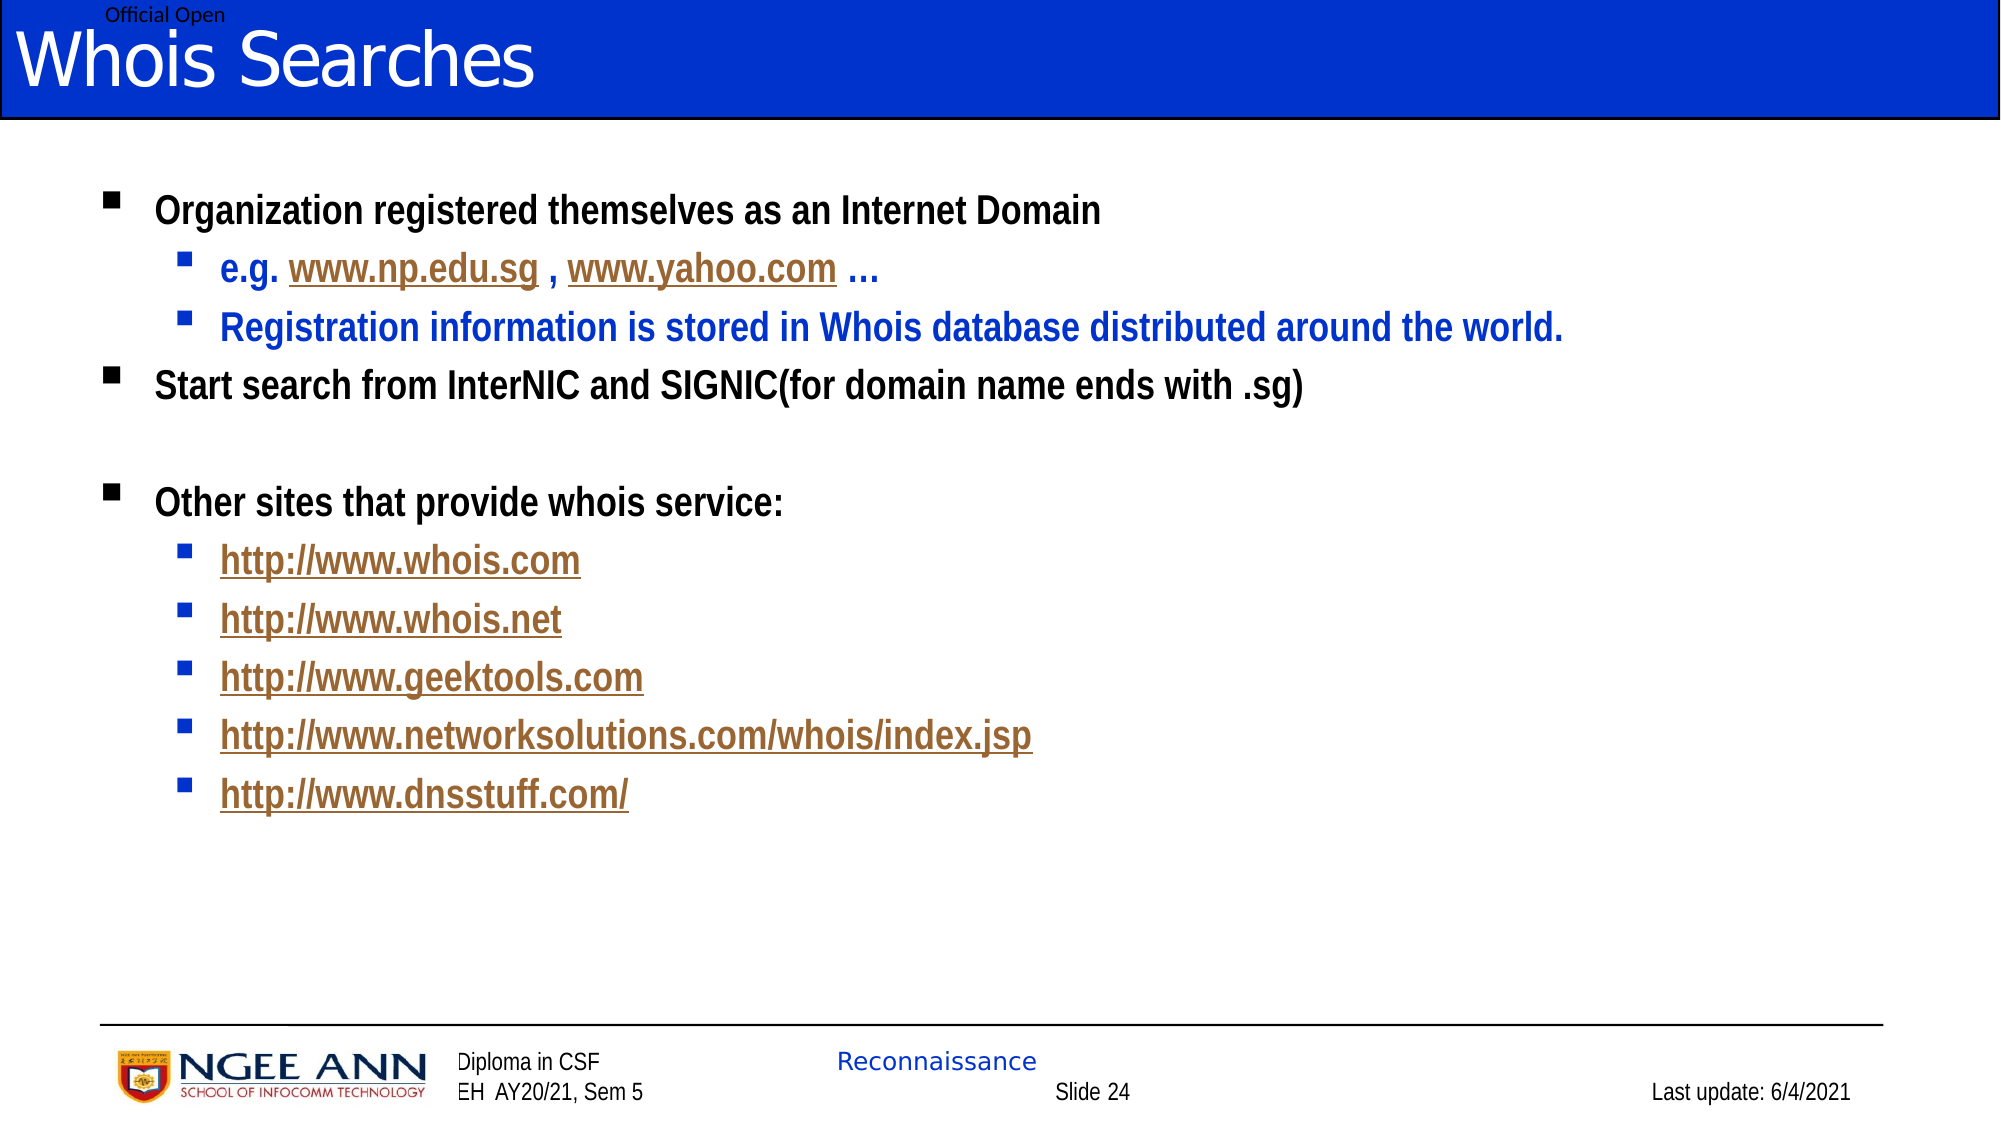

# Whois Searches
Organization registered themselves as an Internet Domain
e.g. www.np.edu.sg , www.yahoo.com …
Registration information is stored in Whois database distributed around the world.
Start search from InterNIC and SIGNIC(for domain name ends with .sg)

Other sites that provide whois service:
http://www.whois.com
http://www.whois.net
http://www.geektools.com
http://www.networksolutions.com/whois/index.jsp
http://www.dnsstuff.com/